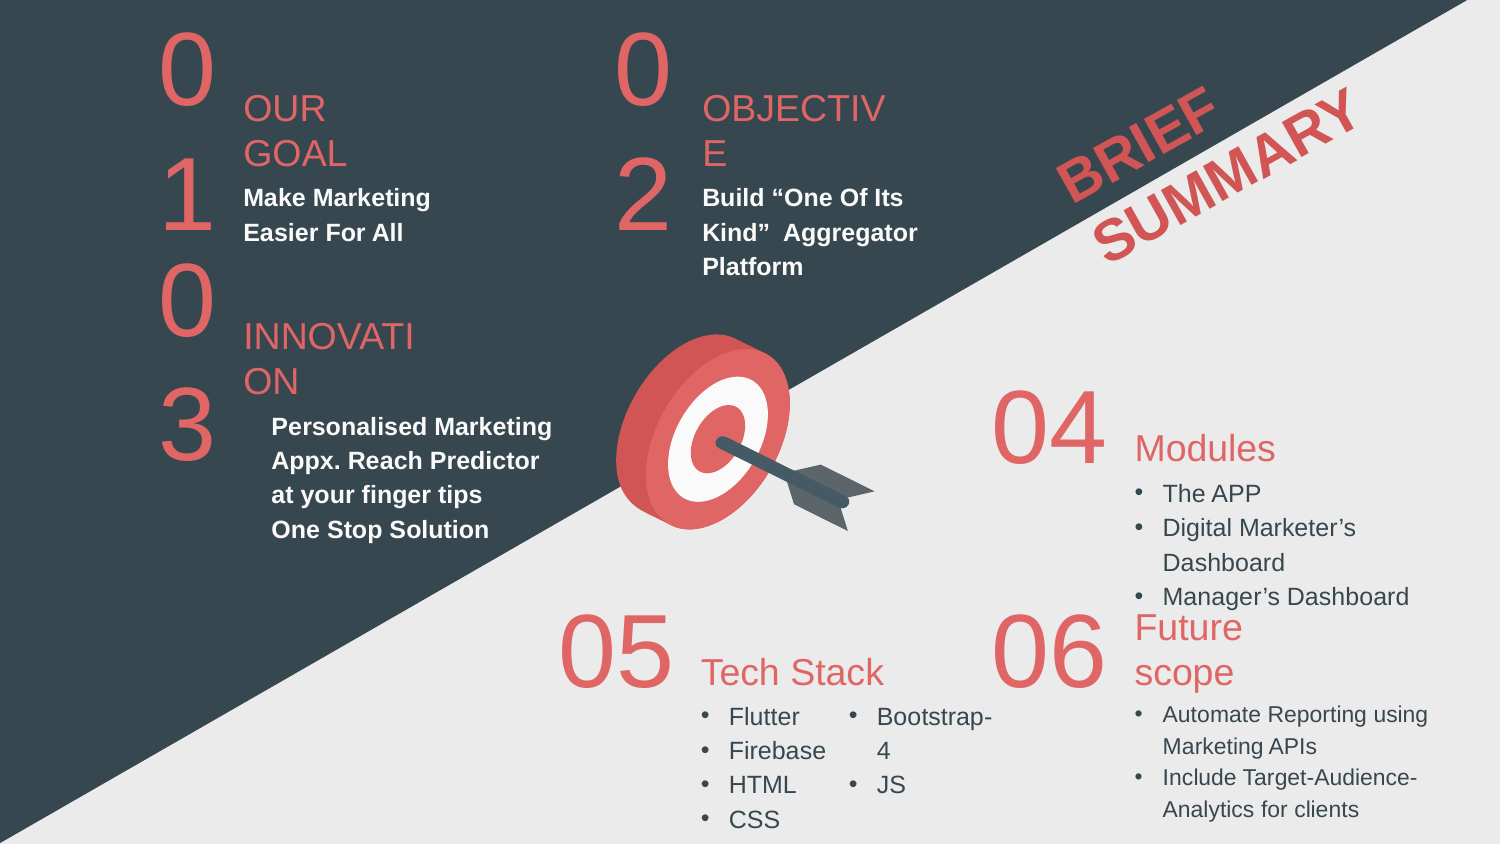

BRIEF SUMMARY
# 01
02
OUR GOAL
OBJECTIVE
Make Marketing Easier For All
Build “One Of Its Kind”  Aggregator Platform
03
INNOVATION

04
Modules
Personalised Marketing
Appx. Reach Predictor at your finger tips
One Stop Solution
The APP
Digital Marketer’s Dashboard
Manager’s Dashboard
05
06
Tech Stack
Future scope
Flutter
Firebase
HTML
CSS
Bootstrap-4
JS
Automate Reporting using Marketing APIs
Include Target-Audience-Analytics for clients